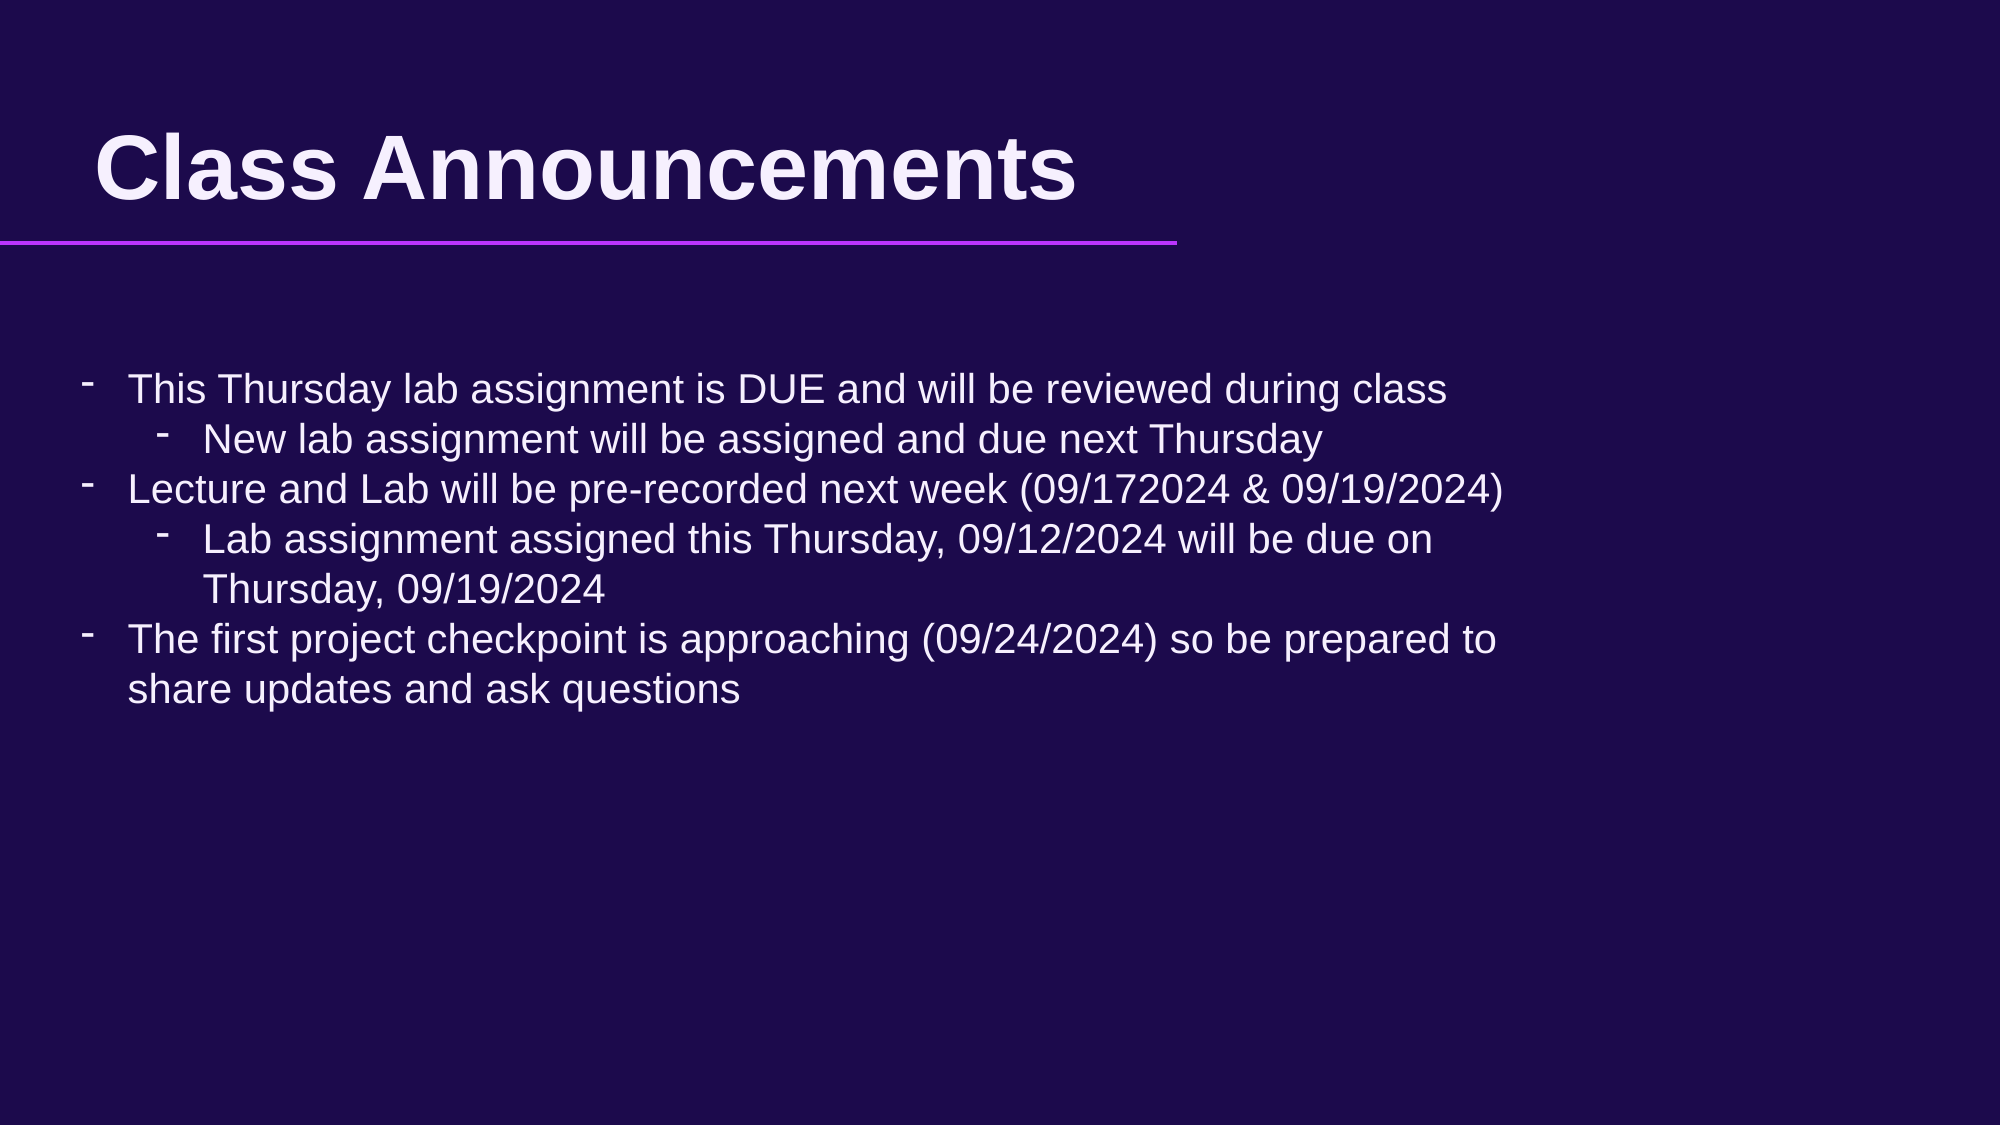

# Class Announcements
This Thursday lab assignment is DUE and will be reviewed during class
New lab assignment will be assigned and due next Thursday
Lecture and Lab will be pre-recorded next week (09/172024 & 09/19/2024)
Lab assignment assigned this Thursday, 09/12/2024 will be due on Thursday, 09/19/2024
The first project checkpoint is approaching (09/24/2024) so be prepared to share updates and ask questions